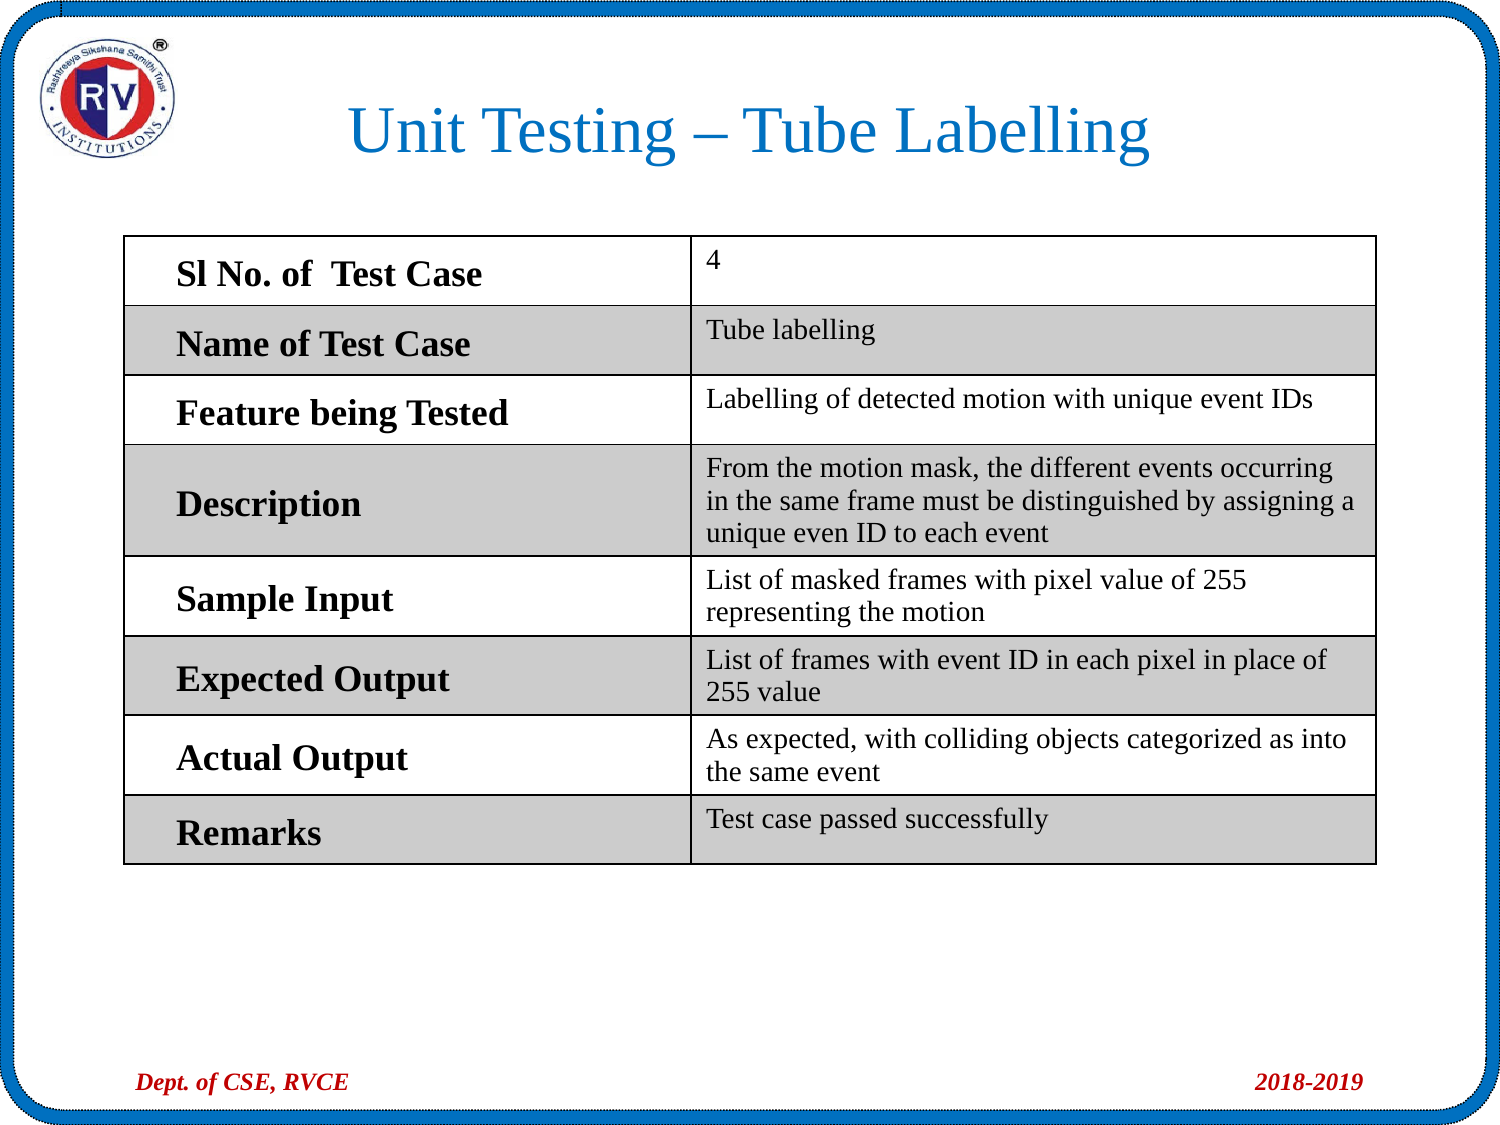

Unit Testing – Tube Labelling
| Sl No. of Test Case | 4 |
| --- | --- |
| Name of Test Case | Tube labelling |
| Feature being Tested | Labelling of detected motion with unique event IDs |
| Description | From the motion mask, the different events occurring in the same frame must be distinguished by assigning a unique even ID to each event |
| Sample Input | List of masked frames with pixel value of 255 representing the motion |
| Expected Output | List of frames with event ID in each pixel in place of 255 value |
| Actual Output | As expected, with colliding objects categorized as into the same event |
| Remarks | Test case passed successfully |